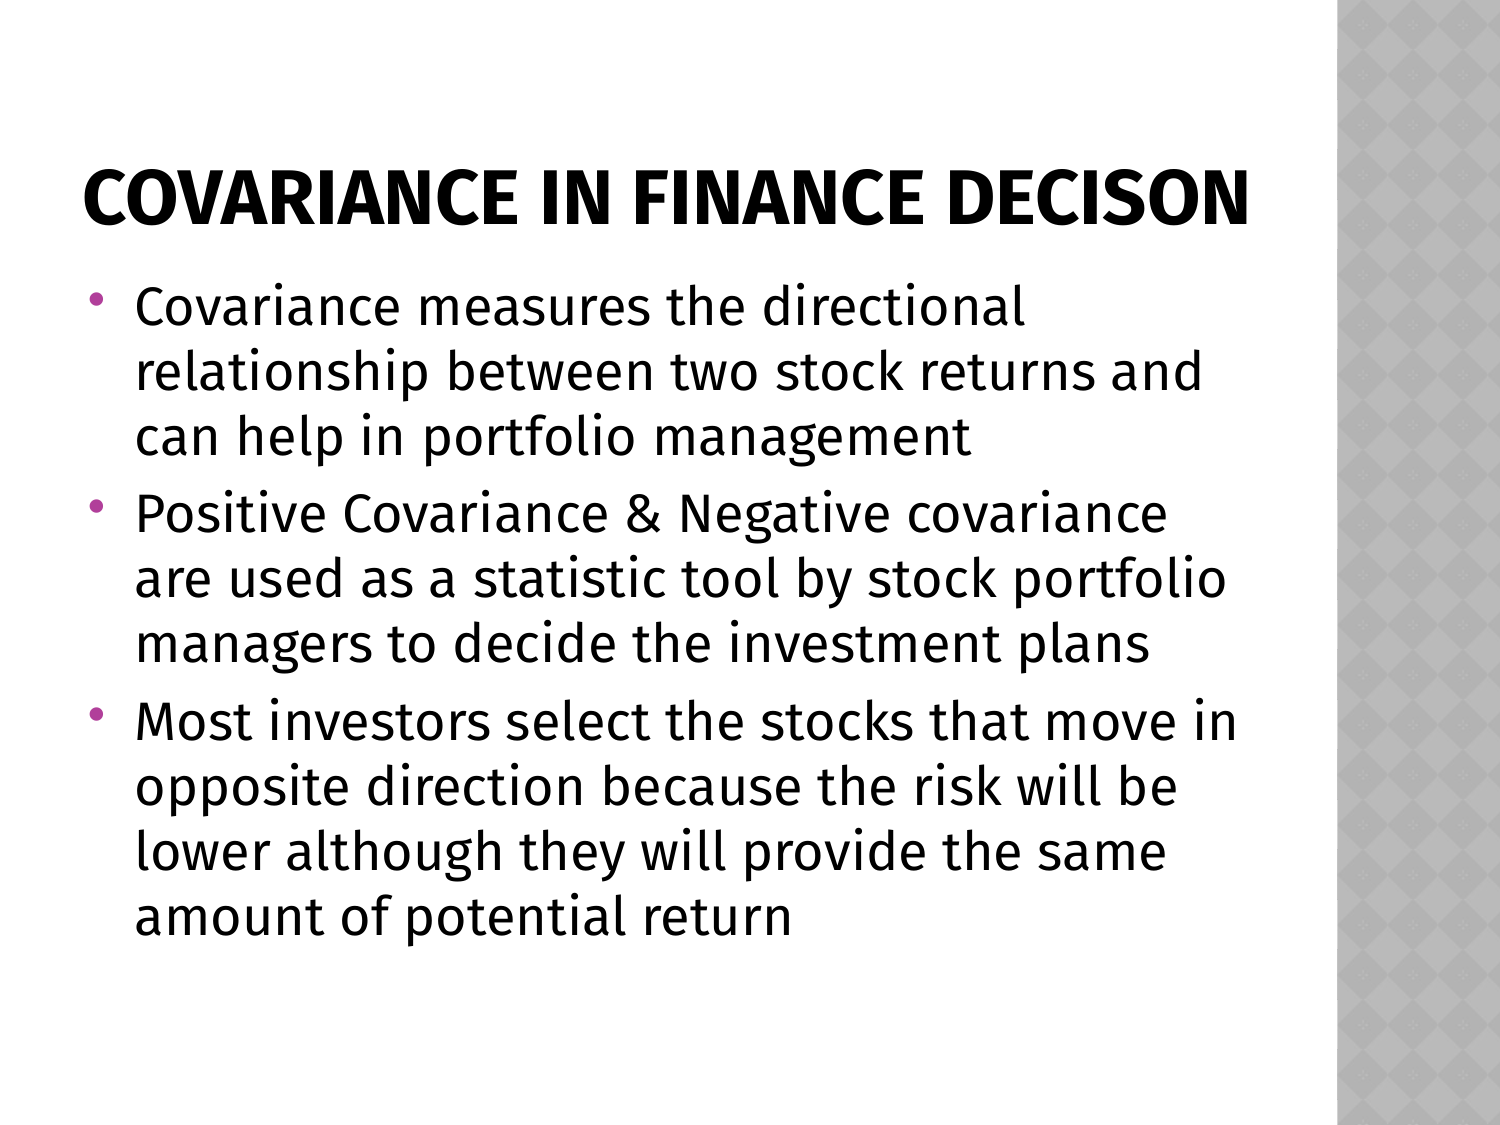

# COVARIANCE IN FINANCE DECISON
Covariance measures the directional relationship between two stock returns and can help in portfolio management
Positive Covariance & Negative covariance are used as a statistic tool by stock portfolio managers to decide the investment plans
Most investors select the stocks that move in opposite direction because the risk will be lower although they will provide the same amount of potential return